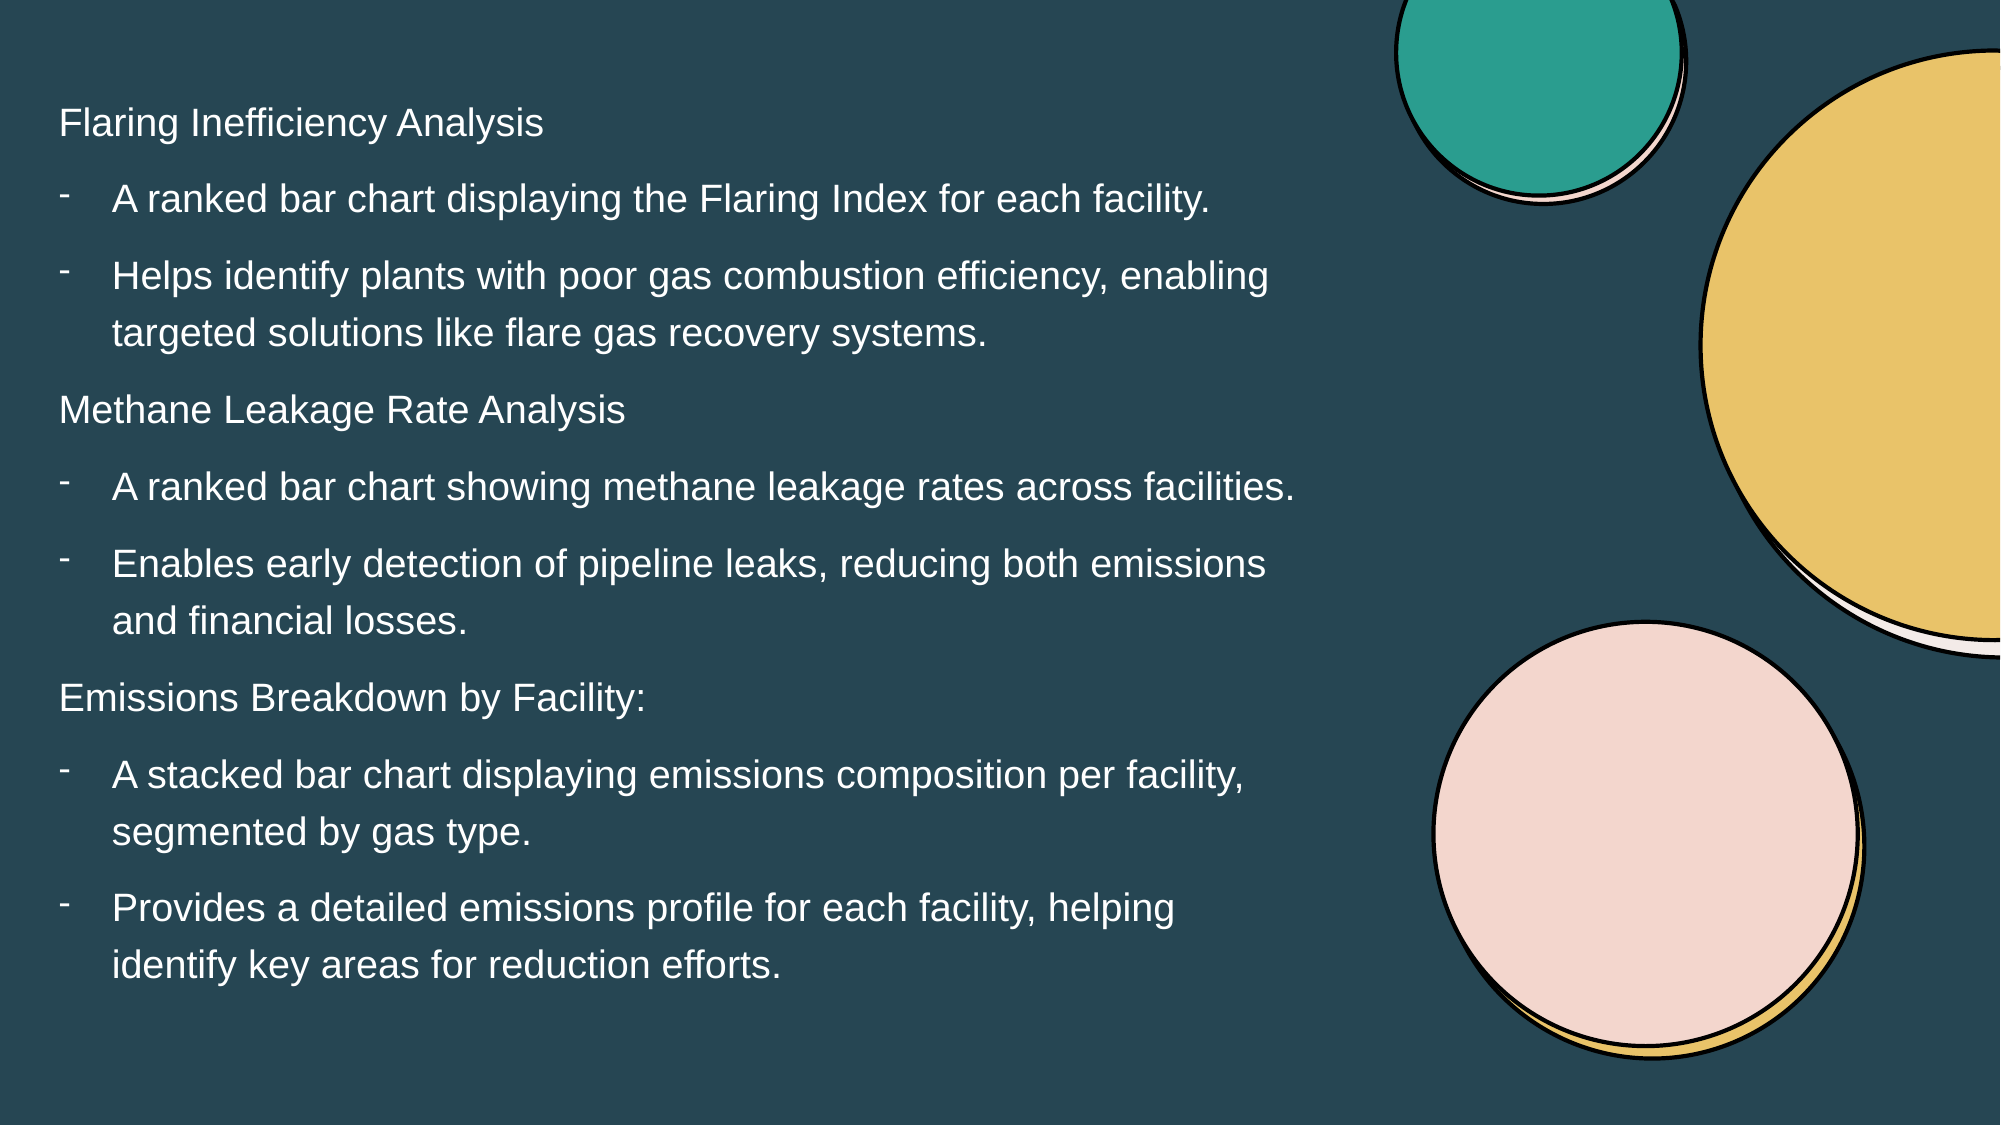

Flaring Inefficiency Analysis
A ranked bar chart displaying the Flaring Index for each facility.
Helps identify plants with poor gas combustion efficiency, enabling targeted solutions like flare gas recovery systems.
Methane Leakage Rate Analysis
A ranked bar chart showing methane leakage rates across facilities.
Enables early detection of pipeline leaks, reducing both emissions and financial losses.
Emissions Breakdown by Facility:
A stacked bar chart displaying emissions composition per facility, segmented by gas type.
Provides a detailed emissions profile for each facility, helping identify key areas for reduction efforts.